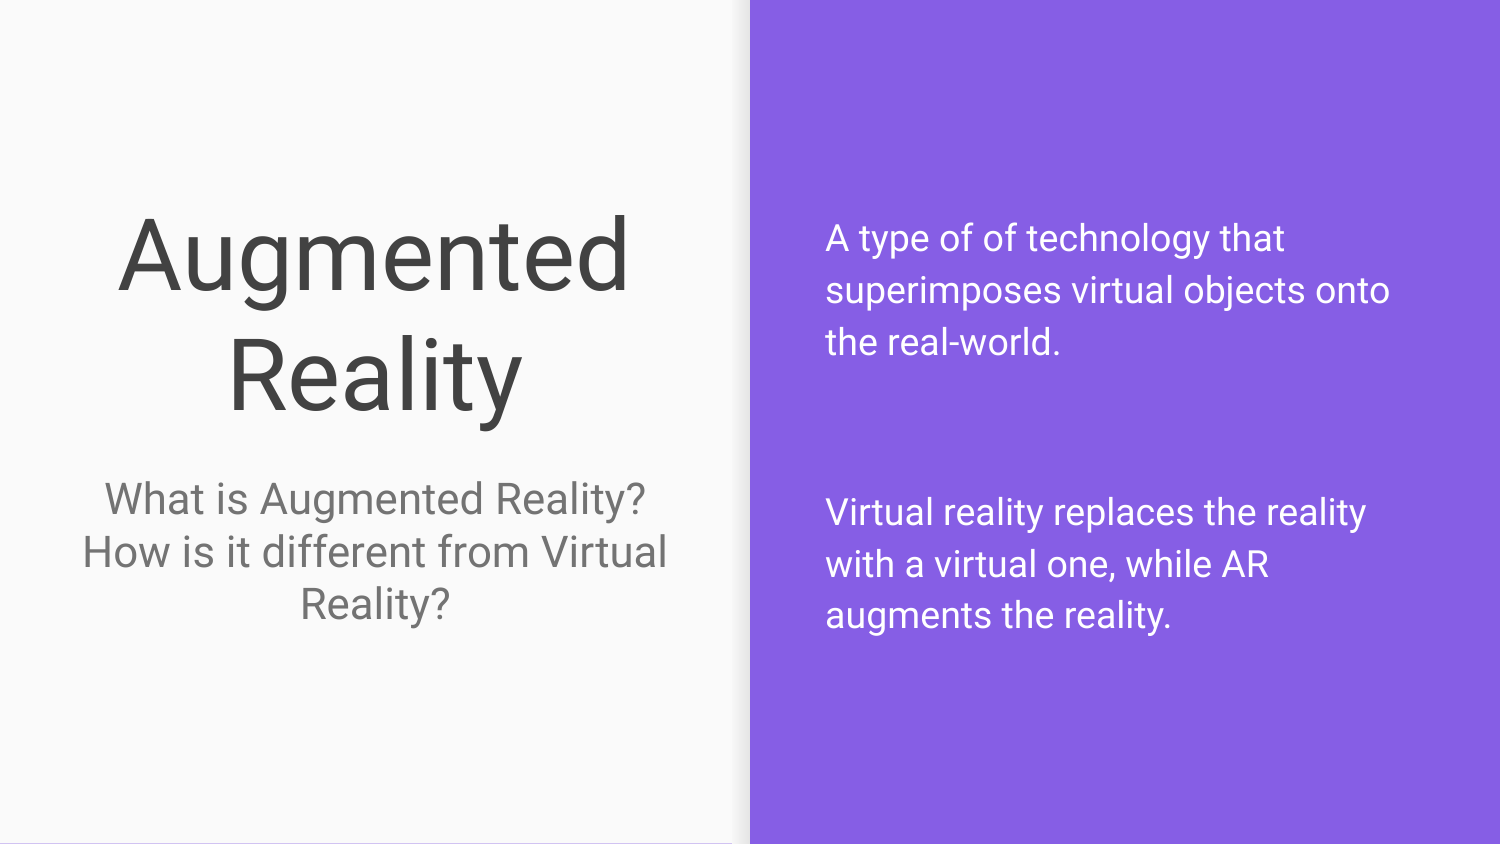

A type of of technology that superimposes virtual objects onto the real-world.

Virtual reality replaces the reality with a virtual one, while AR augments the reality.
# Augmented Reality
What is Augmented Reality?
How is it different from Virtual Reality?